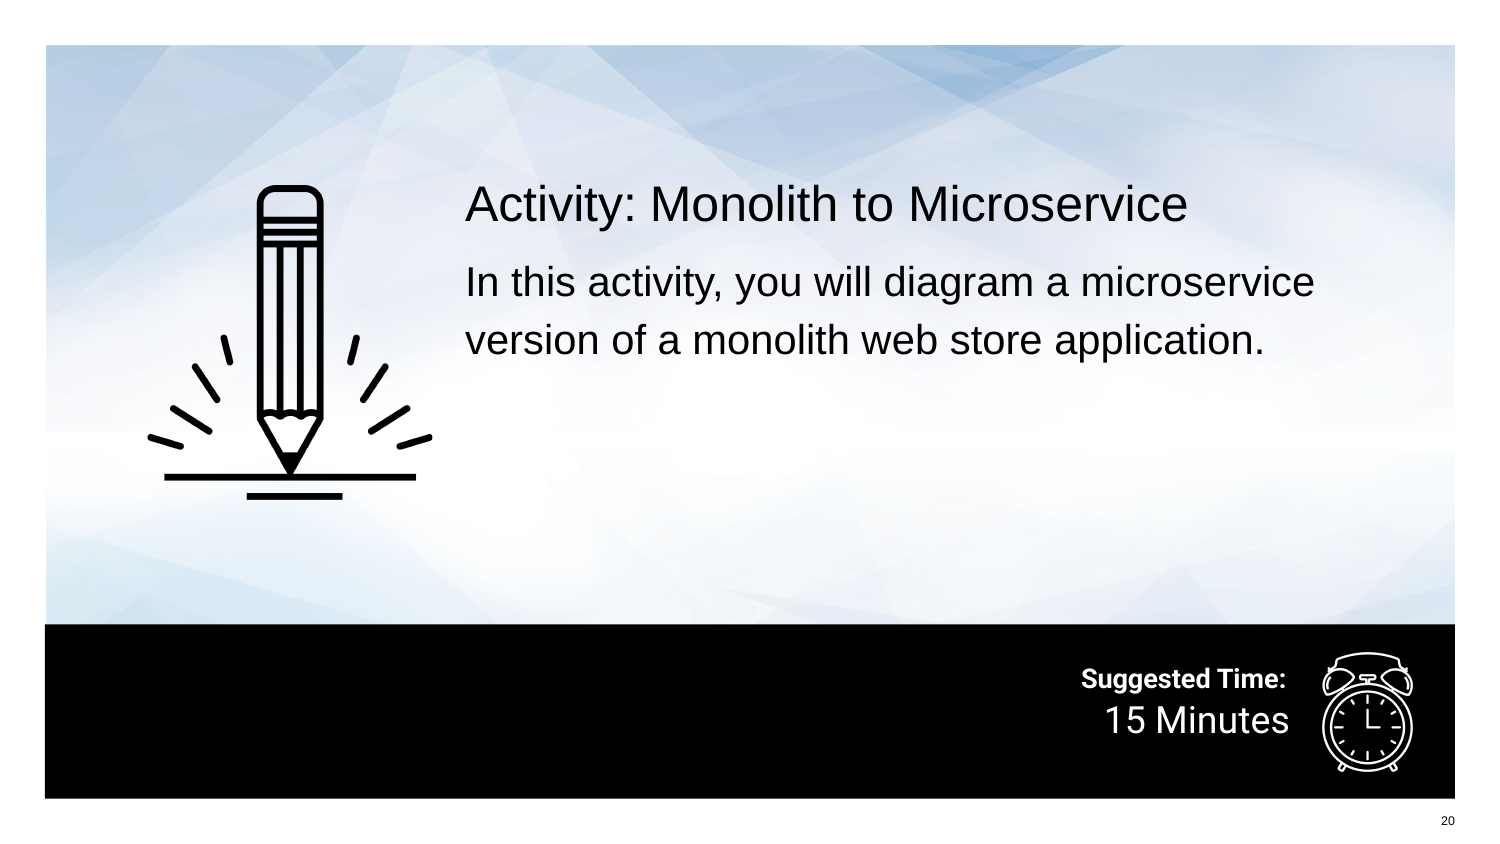

Activity: Monolith to Microservice
In this activity, you will diagram a microservice version of a monolith web store application.
# 15 Minutes
20